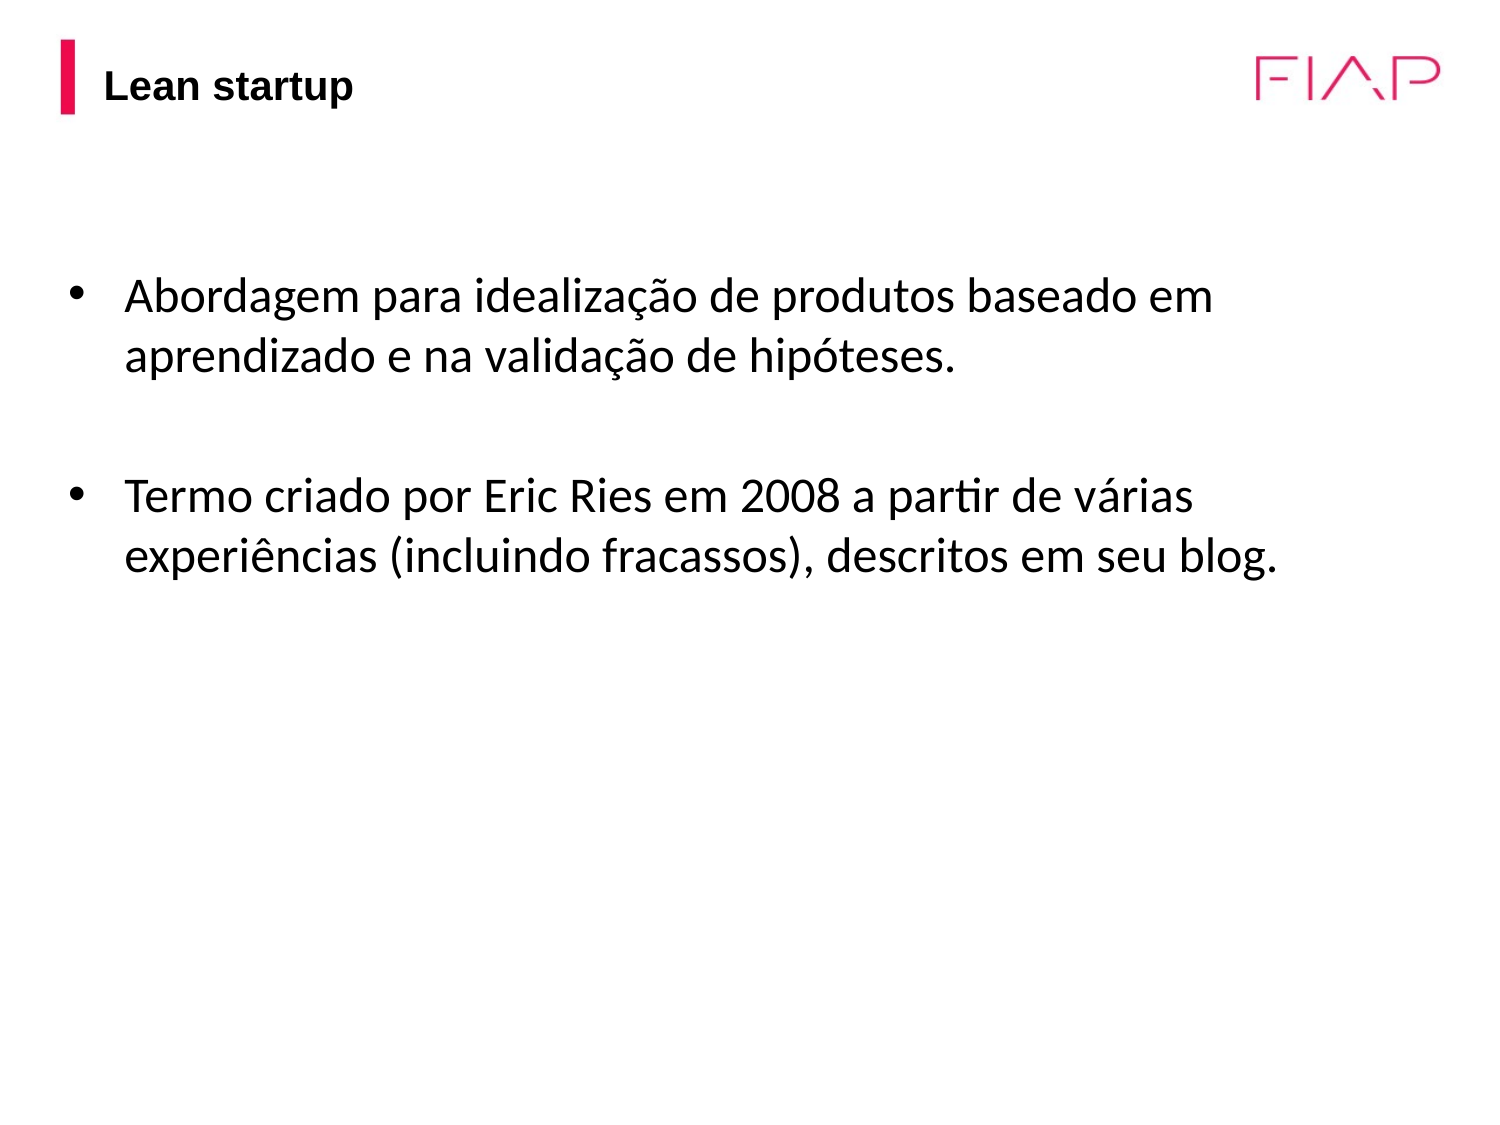

# Lean startup
Abordagem para idealização de produtos baseado em aprendizado e na validação de hipóteses.

Termo criado por Eric Ries em 2008 a partir de várias experiências (incluindo fracassos), descritos em seu blog.